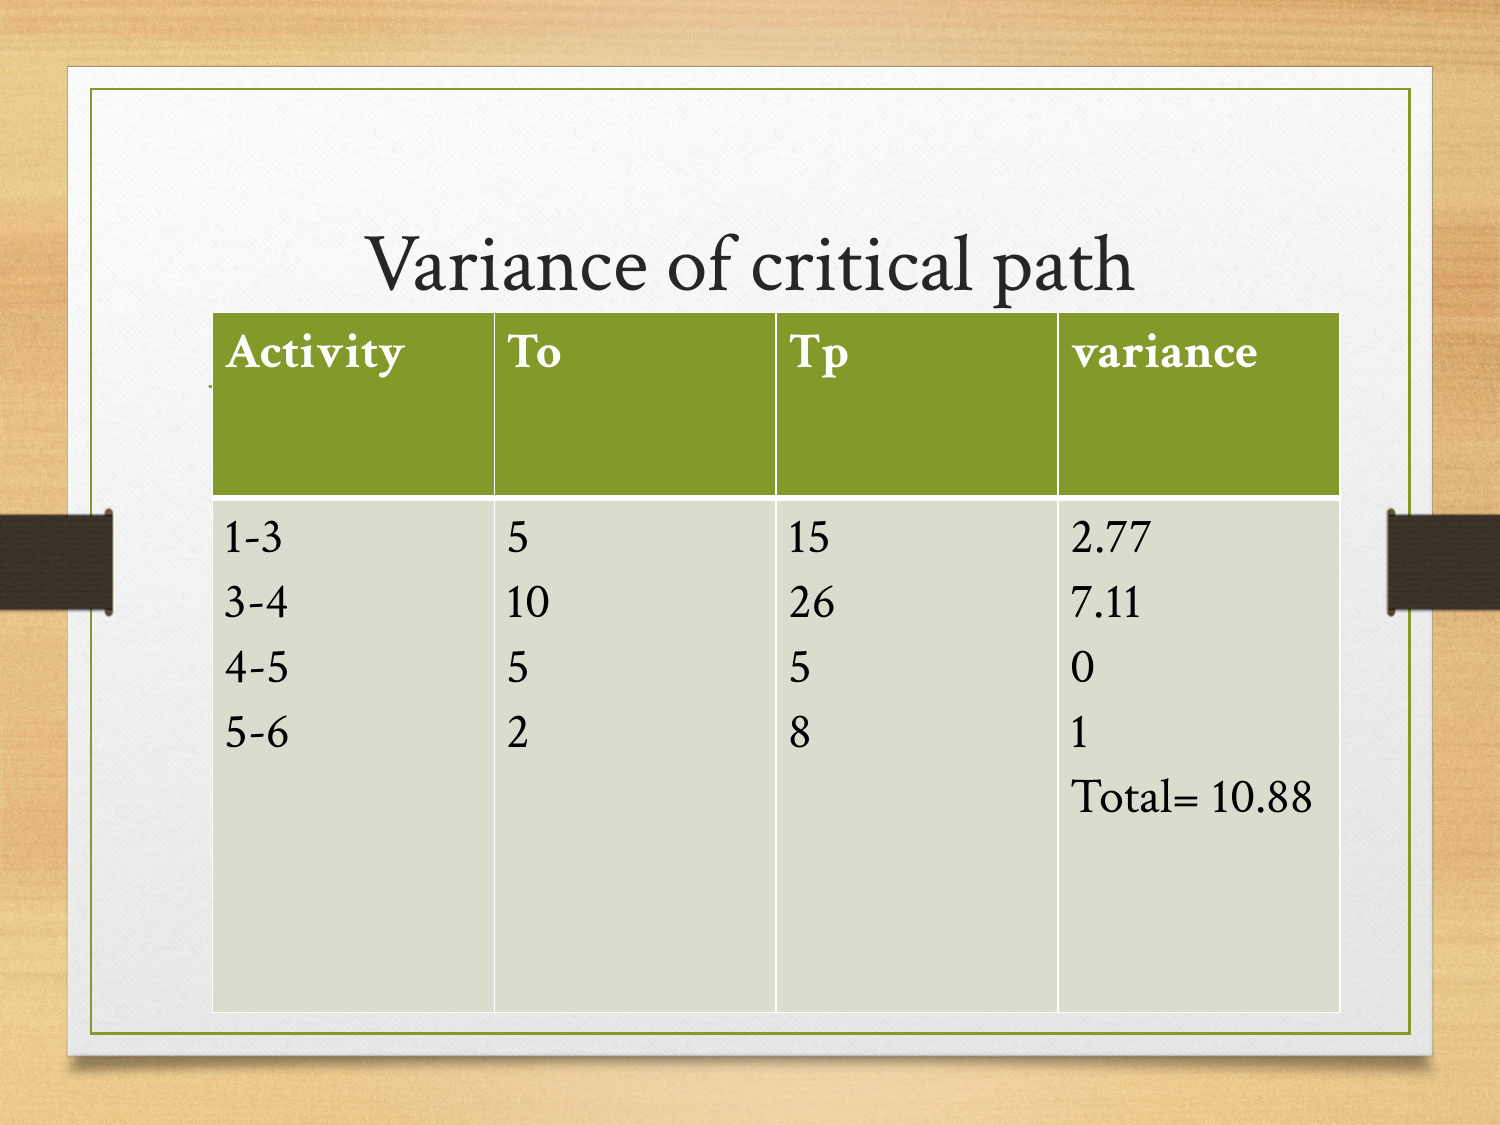

# Variance of critical path
| Activity | To | Tp | variance |
| --- | --- | --- | --- |
| 1-3 3-4 4-5 5-6 | 5 10 5 2 | 15 26 5 8 | 2.77 7.11 0 1 Total= 10.88 |